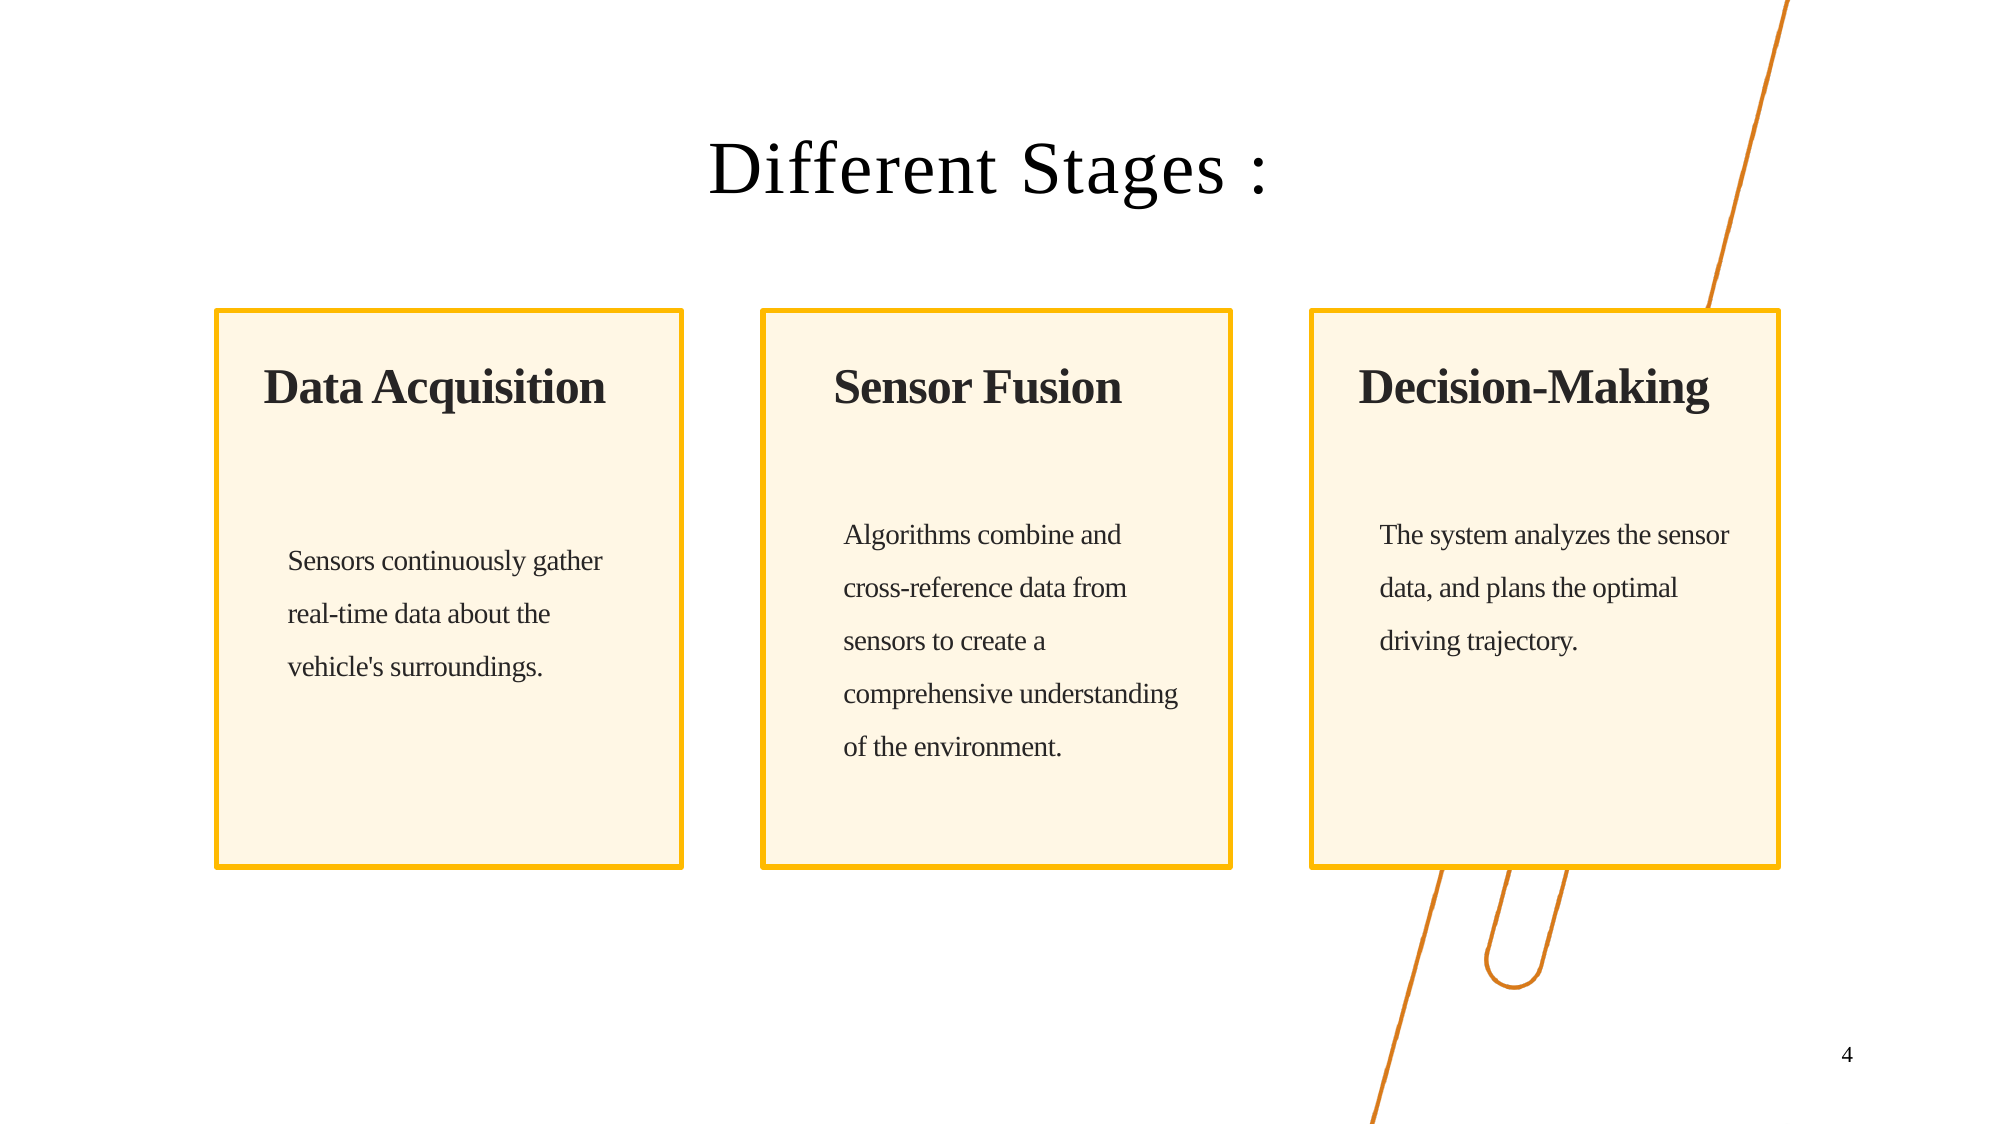

# Different Stages :
    Data Acquisition
      Sensor Fusion
    Decision-Making
Algorithms combine and cross-reference data from sensors to create a comprehensive understanding of the environment.
The system analyzes the sensor data, and plans the optimal driving trajectory.
Sensors continuously gather real-time data about the vehicle's surroundings.
4